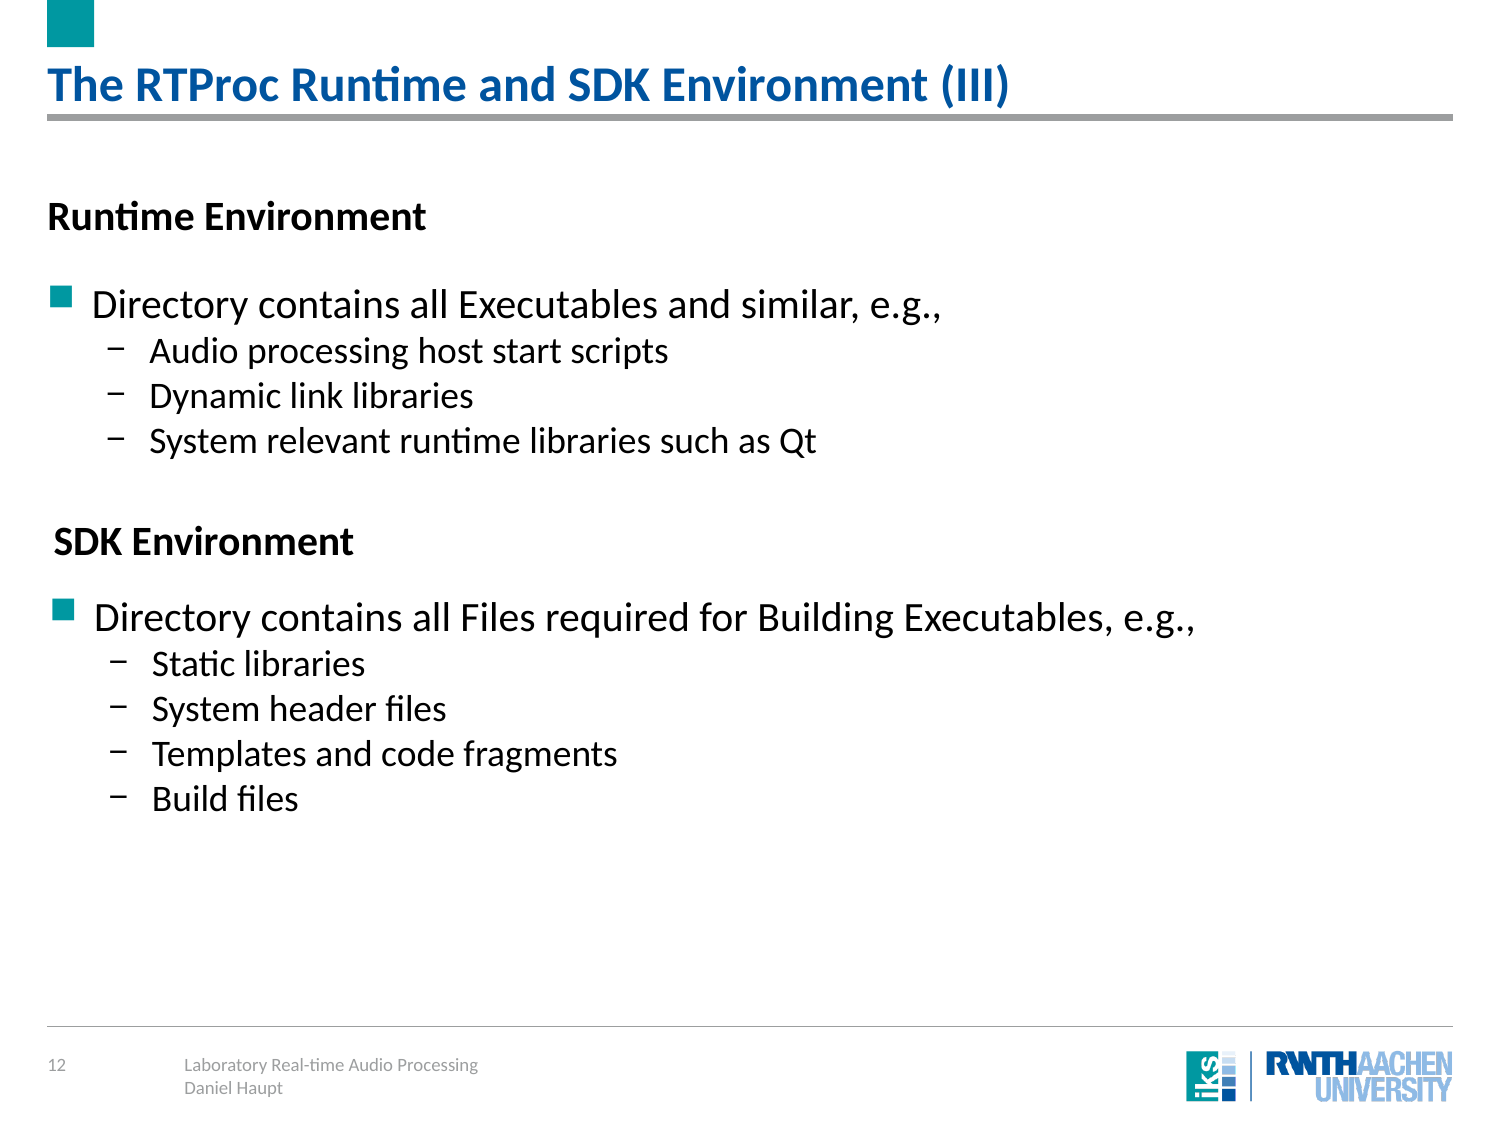

# The RTProc Runtime and SDK Environment (III)
Runtime Environment
Directory contains all Executables and similar, e.g.,
Audio processing host start scripts
Dynamic link libraries
System relevant runtime libraries such as Qt
SDK Environment
Directory contains all Files required for Building Executables, e.g.,
Static libraries
System header files
Templates and code fragments
Build files